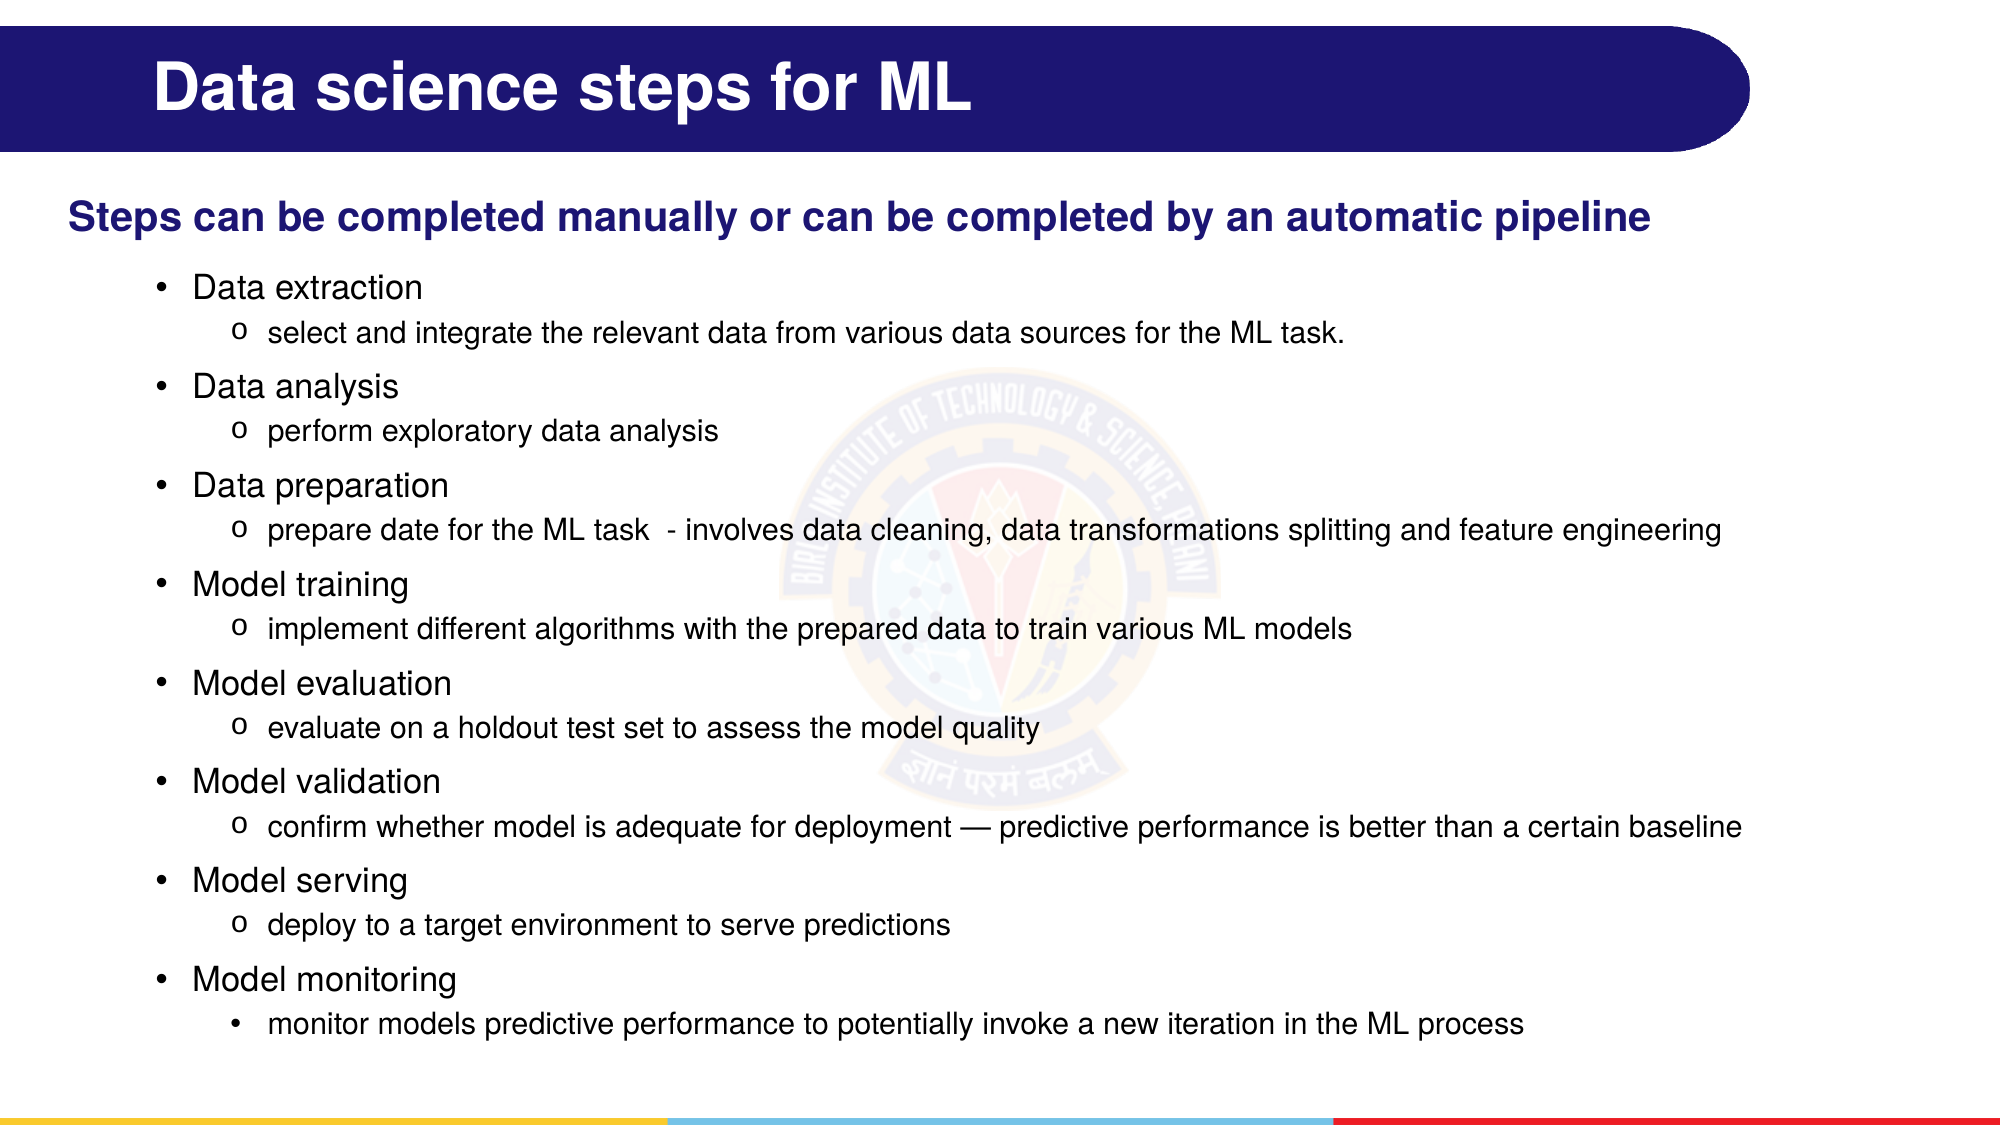

# Data science steps for ML
Steps can be completed manually or can be completed by an automatic pipeline
Data extraction
select and integrate the relevant data from various data sources for the ML task.
Data analysis
perform exploratory data analysis
Data preparation
prepare date for the ML task  - involves data cleaning, data transformations splitting and feature engineering
Model training
implement different algorithms with the prepared data to train various ML models
Model evaluation
evaluate on a holdout test set to assess the model quality
Model validation
confirm whether model is adequate for deployment — predictive performance is better than a certain baseline
Model serving
deploy to a target environment to serve predictions
Model monitoring
monitor models predictive performance to potentially invoke a new iteration in the ML process